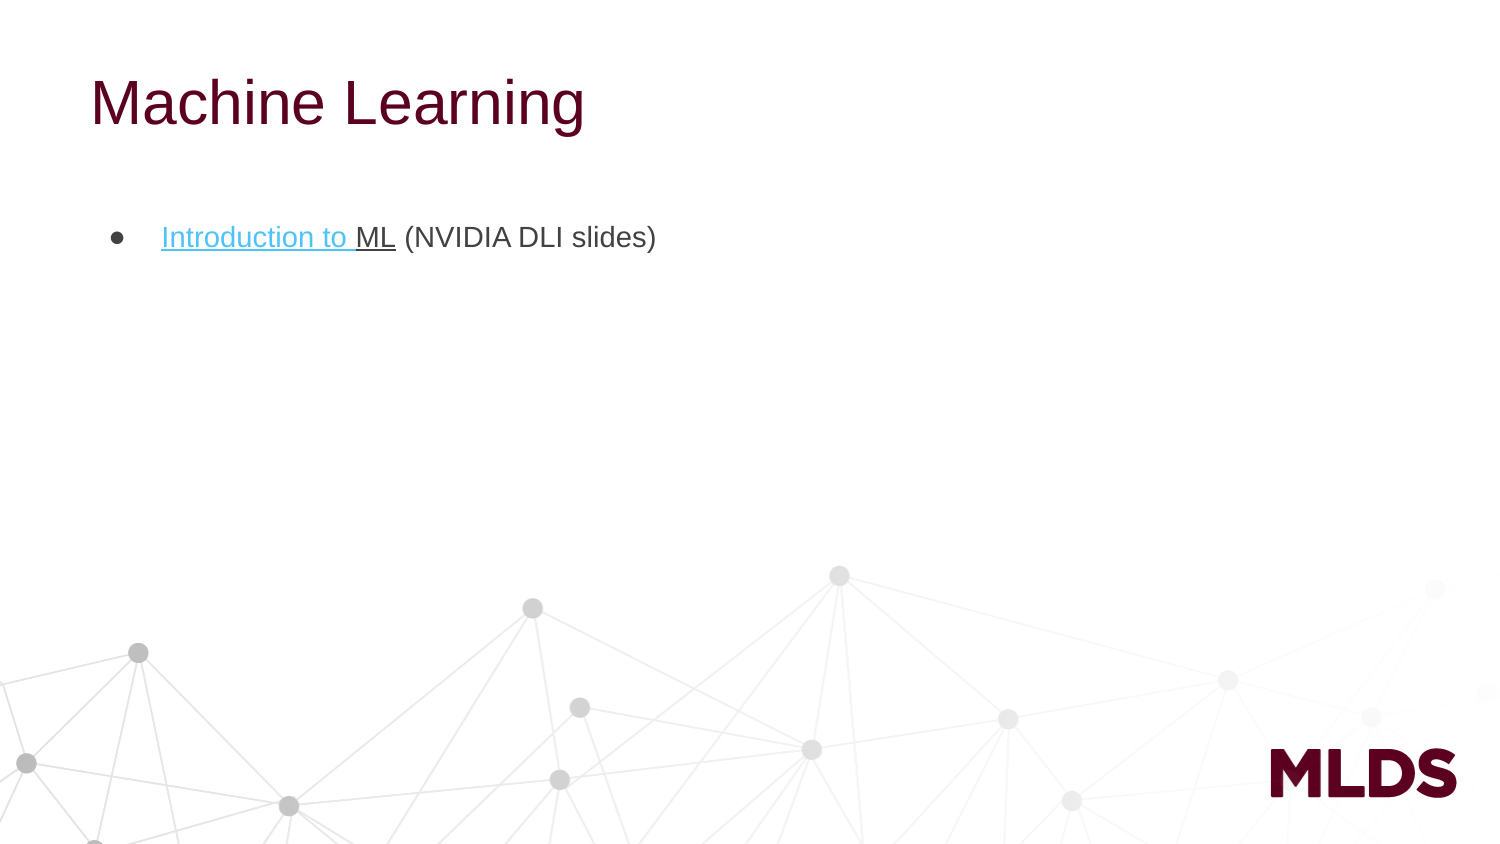

# Machine Learning
Introduction to ML (NVIDIA DLI slides)